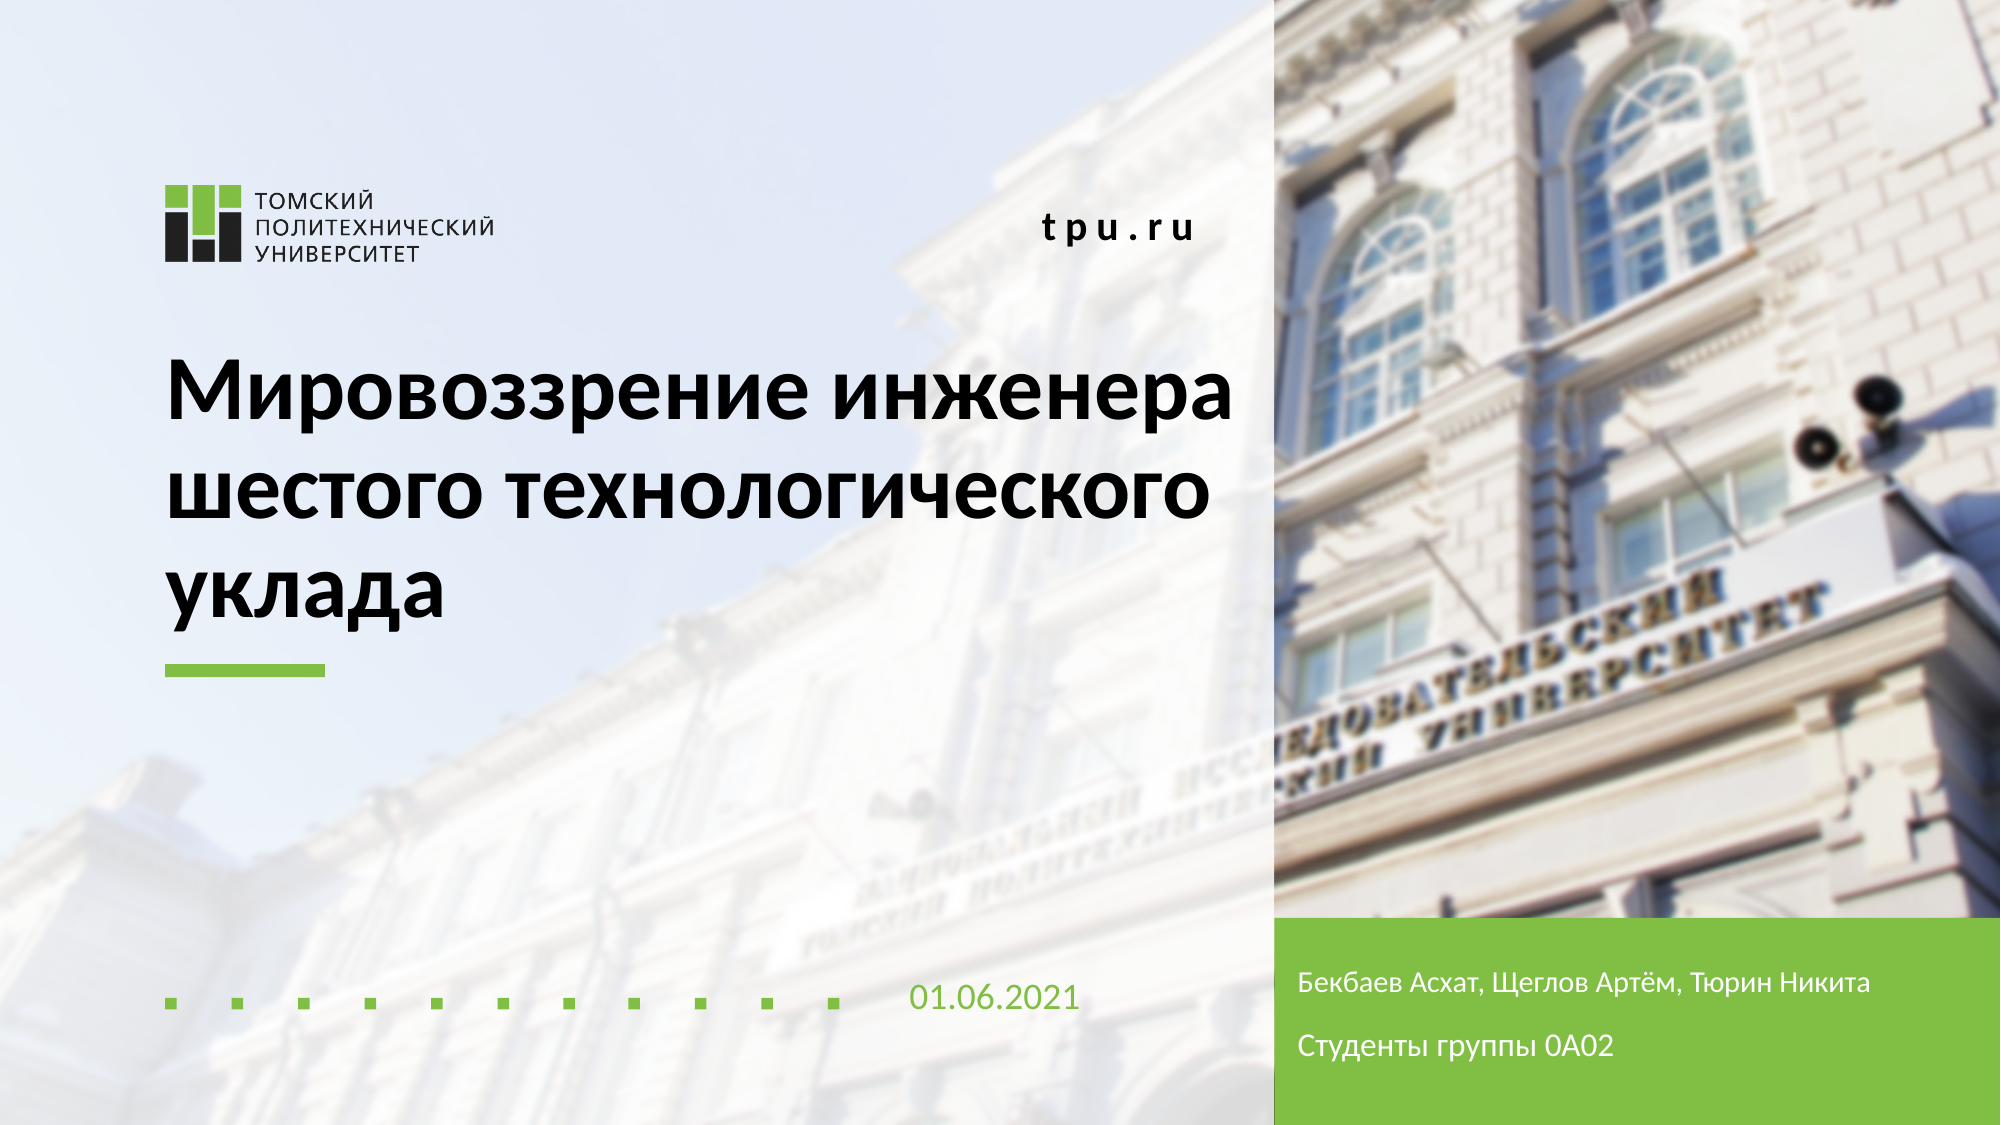

# Мировоззрение инженера шестого технологического уклада
Бекбаев Асхат, Щеглов Артём, Тюрин Никита
01.06.2021
Студенты группы 0А02